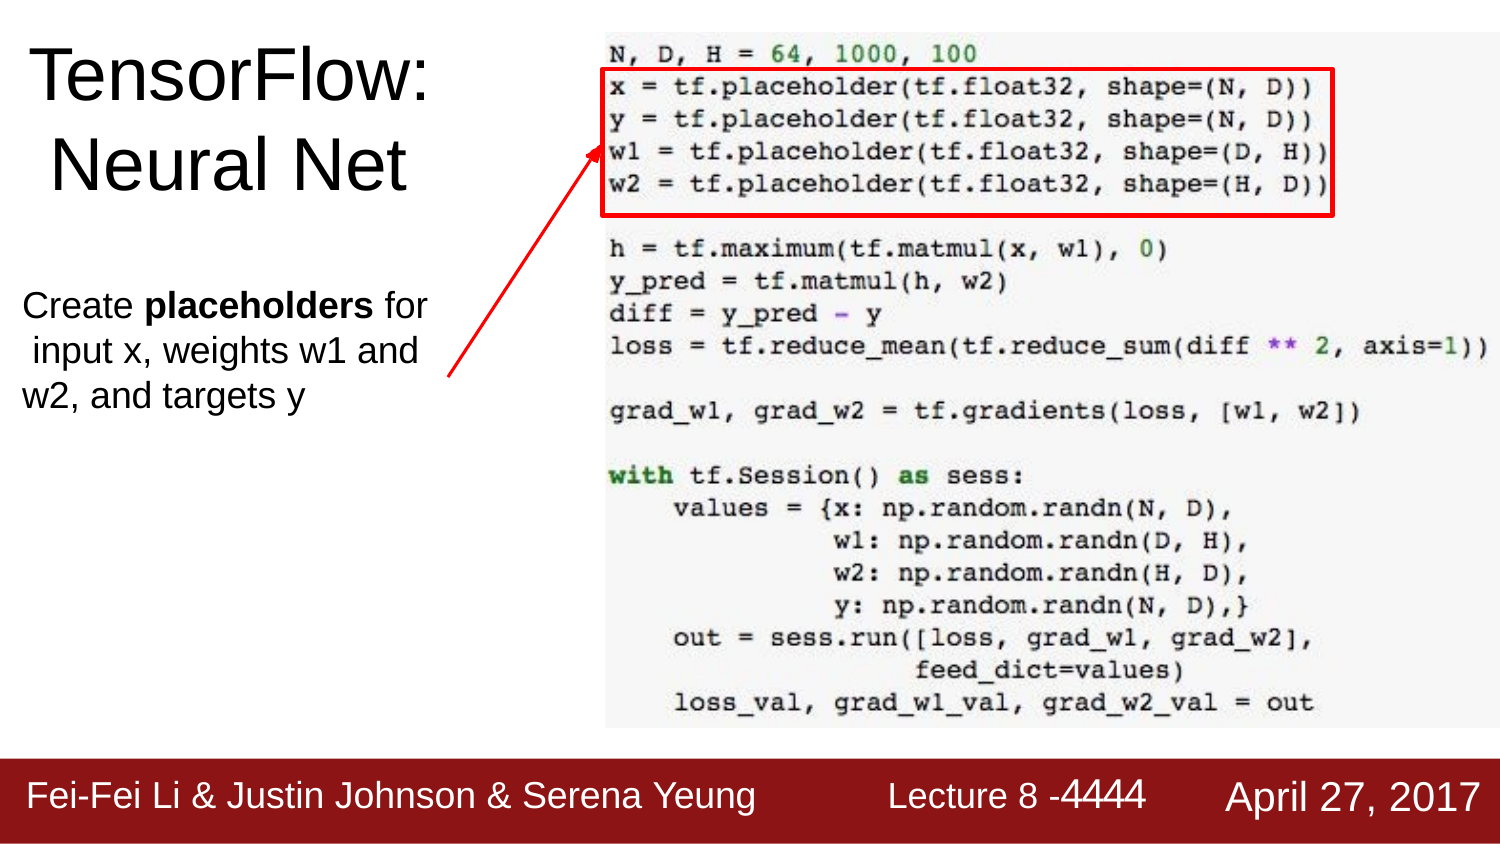

TensorFlow:  Neural Net

Create placeholders for  input x, weights w1 and  w2, and targets y
Lecture 8 -4444
April 27, 2017
Fei-Fei Li & Justin Johnson & Serena Yeung